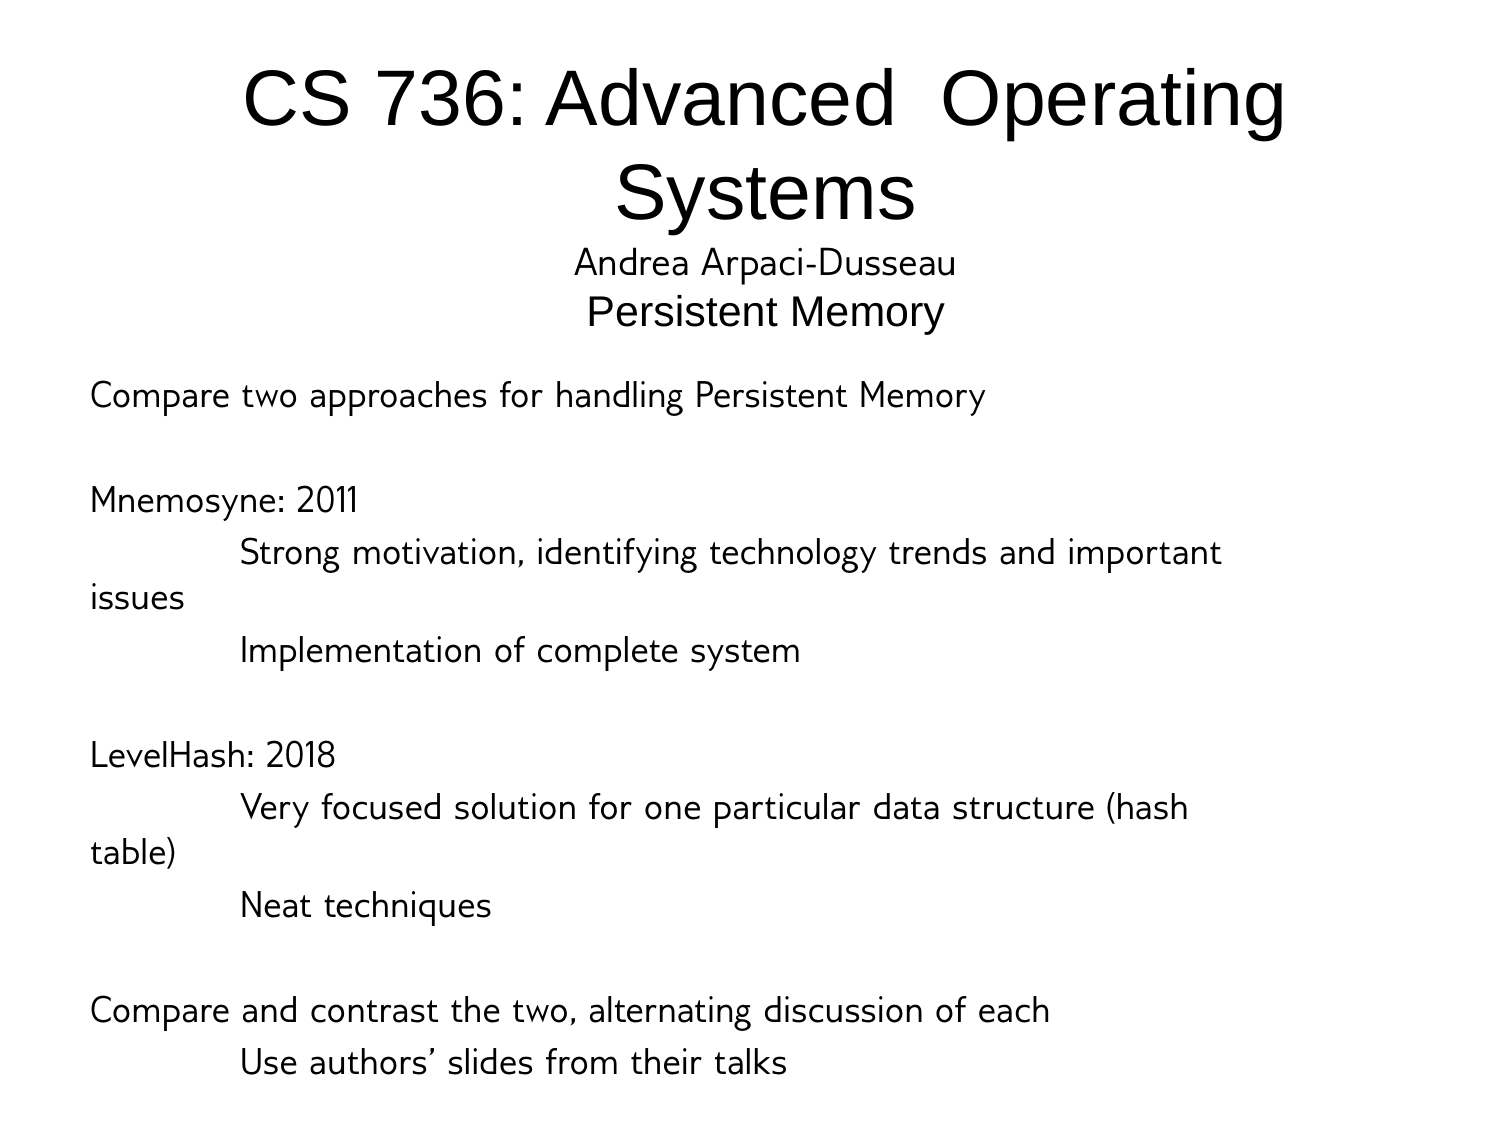

# CS 736: Advanced  Operating Systems Andrea Arpaci-Dusseau Persistent Memory
Compare two approaches for handling Persistent Memory

Mnemosyne: 2011
	Strong motivation, identifying technology trends and important issues
	Implementation of complete system

LevelHash: 2018
	Very focused solution for one particular data structure (hash table)
	Neat techniques

Compare and contrast the two, alternating discussion of each
	Use authors’ slides from their talks